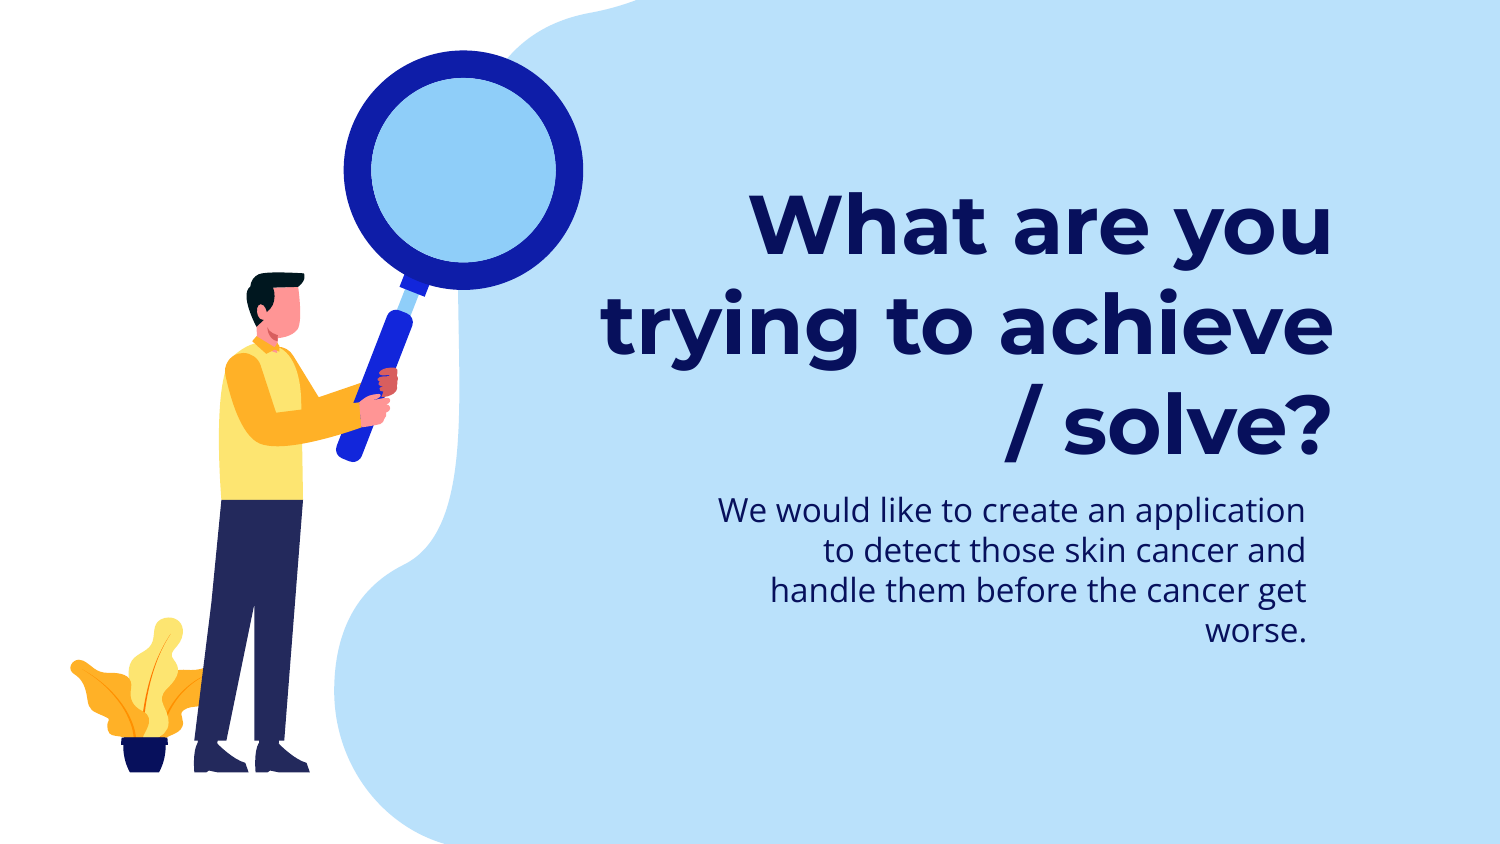

# What are you trying to achieve / solve?

We would like to create an application to detect those skin cancer and handle them before the cancer get worse.